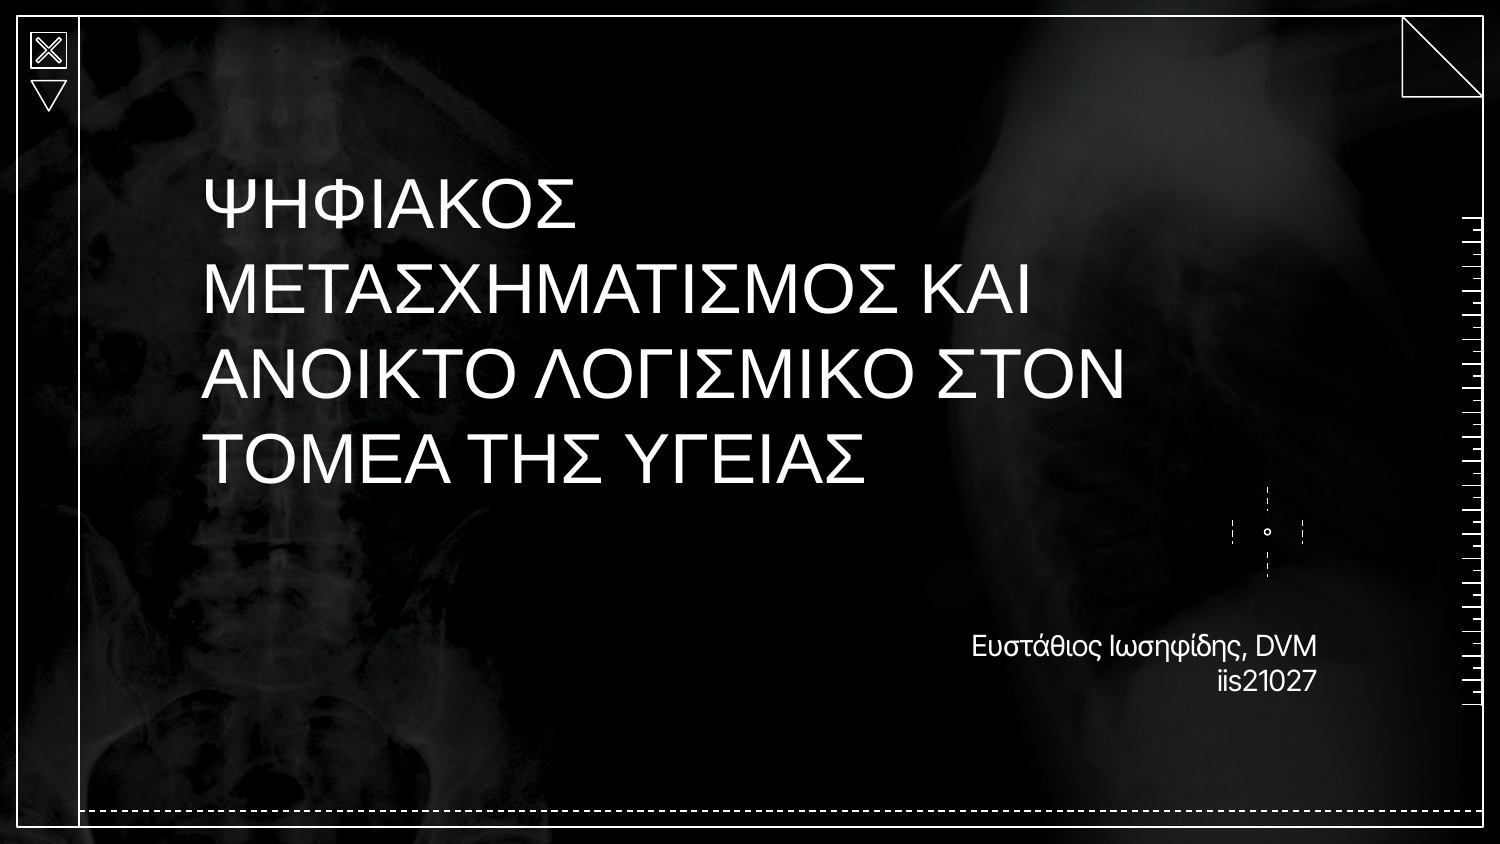

# ΨΗΦΙΑΚΟΣ ΜΕΤΑΣΧΗΜΑΤΙΣΜΟΣ ΚΑΙ ΑΝΟΙΚΤΟ ΛΟΓΙΣΜΙΚΟ ΣΤΟΝ ΤΟΜΕΑ ΤΗΣ ΥΓΕΙΑΣ

Ευστάθιος Ιωσηφίδης, DVM
iis21027